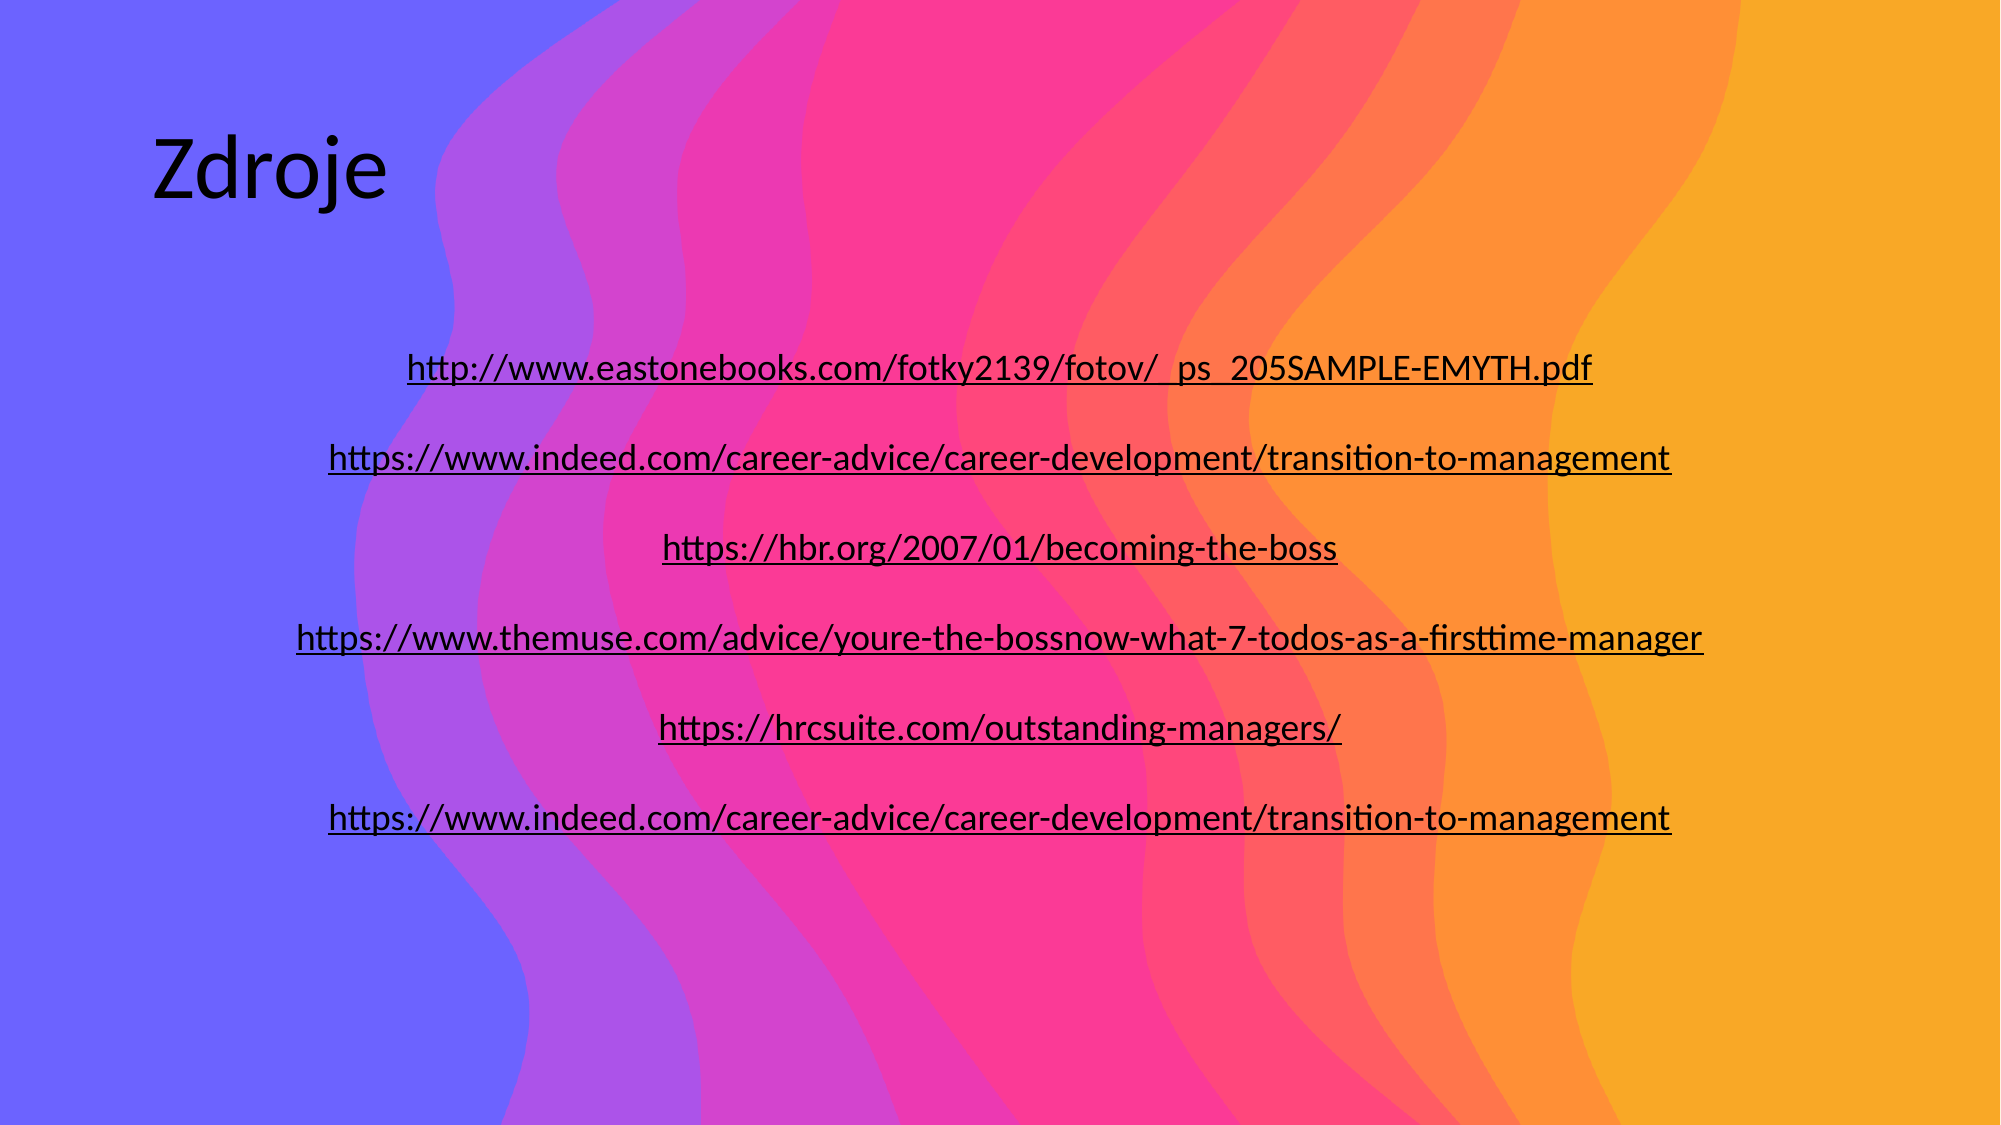

# Zdroje
http://www.eastonebooks.com/fotky2139/fotov/_ps_205SAMPLE-EMYTH.pdf

https://www.indeed.com/career-advice/career-development/transition-to-management

https://hbr.org/2007/01/becoming-the-boss

https://www.themuse.com/advice/youre-the-bossnow-what-7-todos-as-a-firsttime-manager

https://hrcsuite.com/outstanding-managers/

https://www.indeed.com/career-advice/career-development/transition-to-management